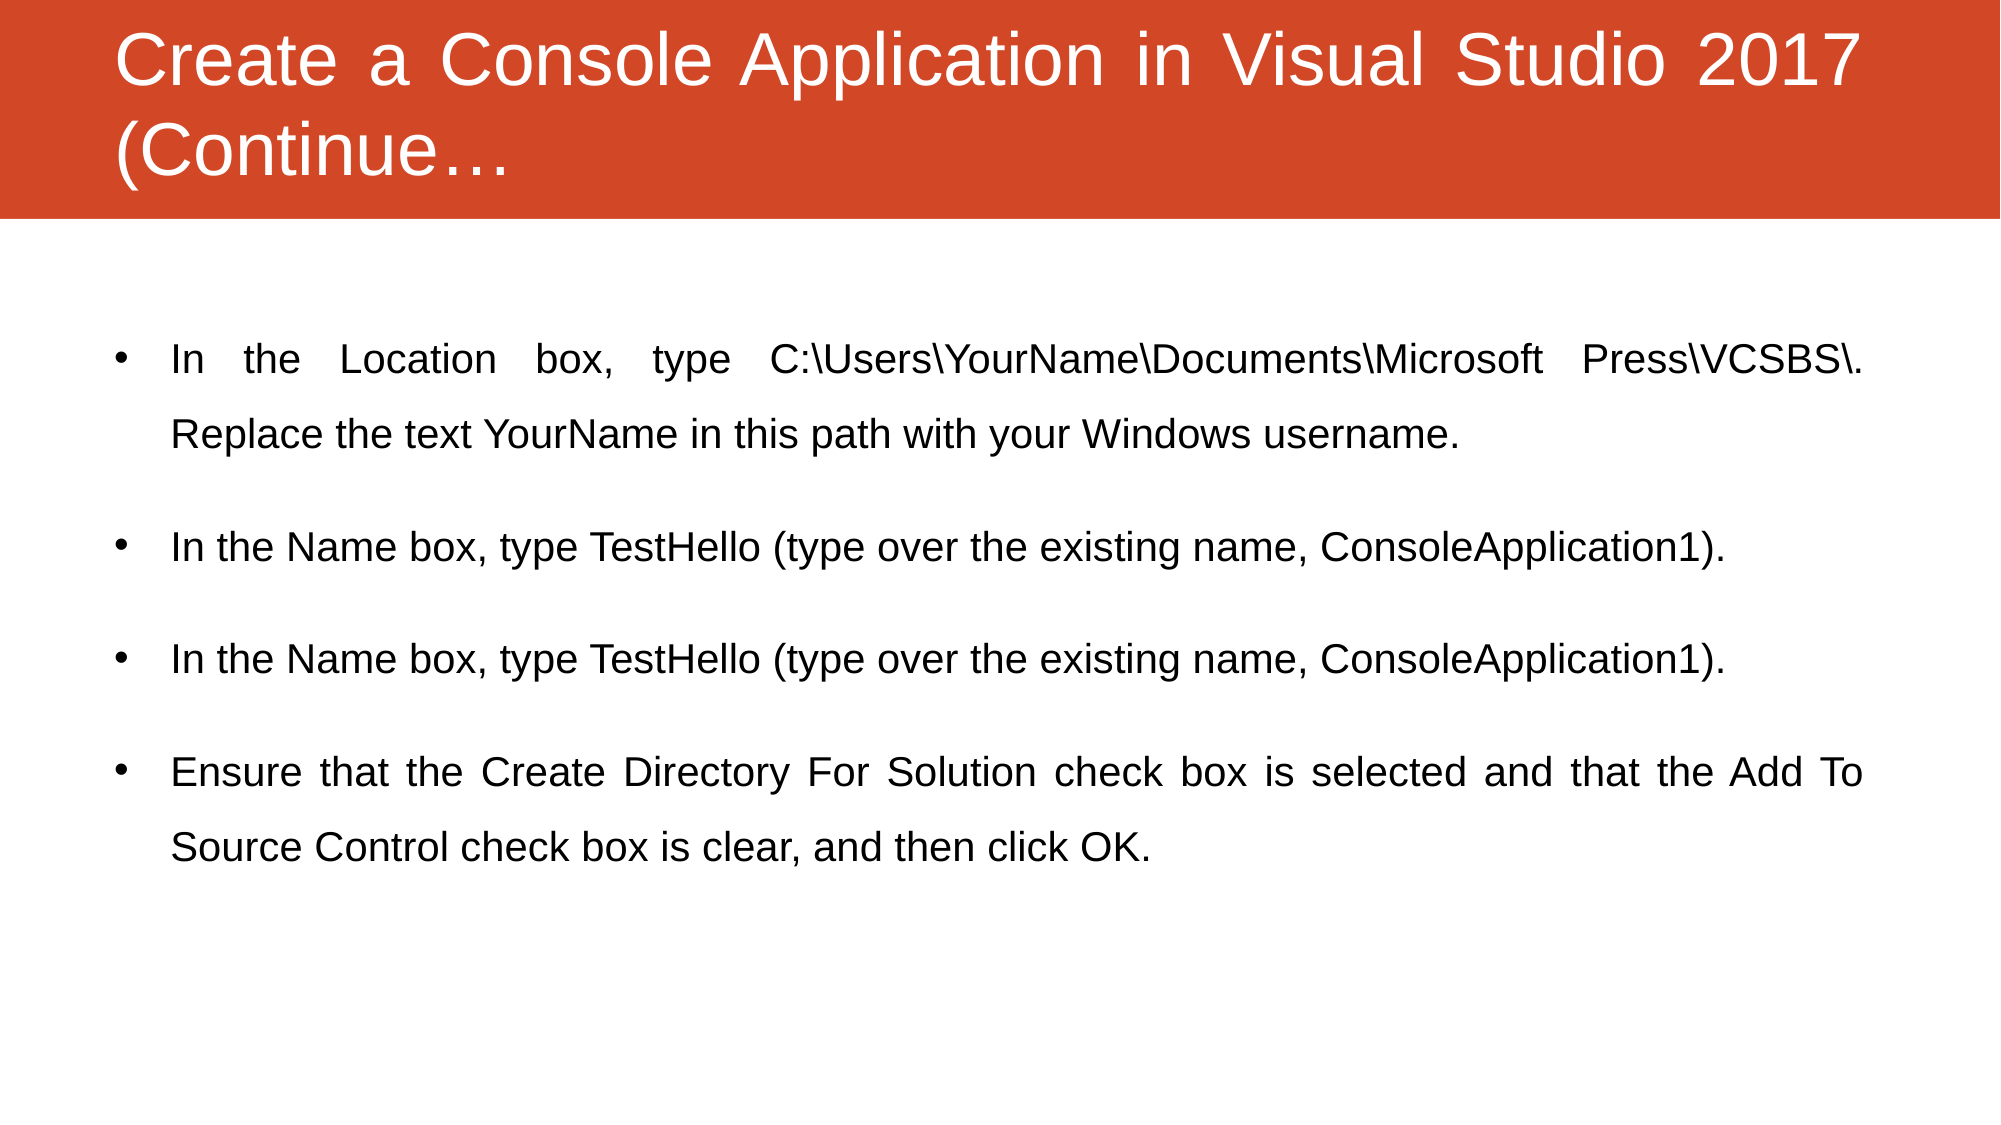

# Create a Console Application in Visual Studio 2017 (Continue…
In the Location box, type C:\Users\YourName\Documents\Microsoft Press\VCSBS\. Replace the text YourName in this path with your Windows username.
In the Name box, type TestHello (type over the existing name, ConsoleApplication1).
In the Name box, type TestHello (type over the existing name, ConsoleApplication1).
Ensure that the Create Directory For Solution check box is selected and that the Add To Source Control check box is clear, and then click OK.